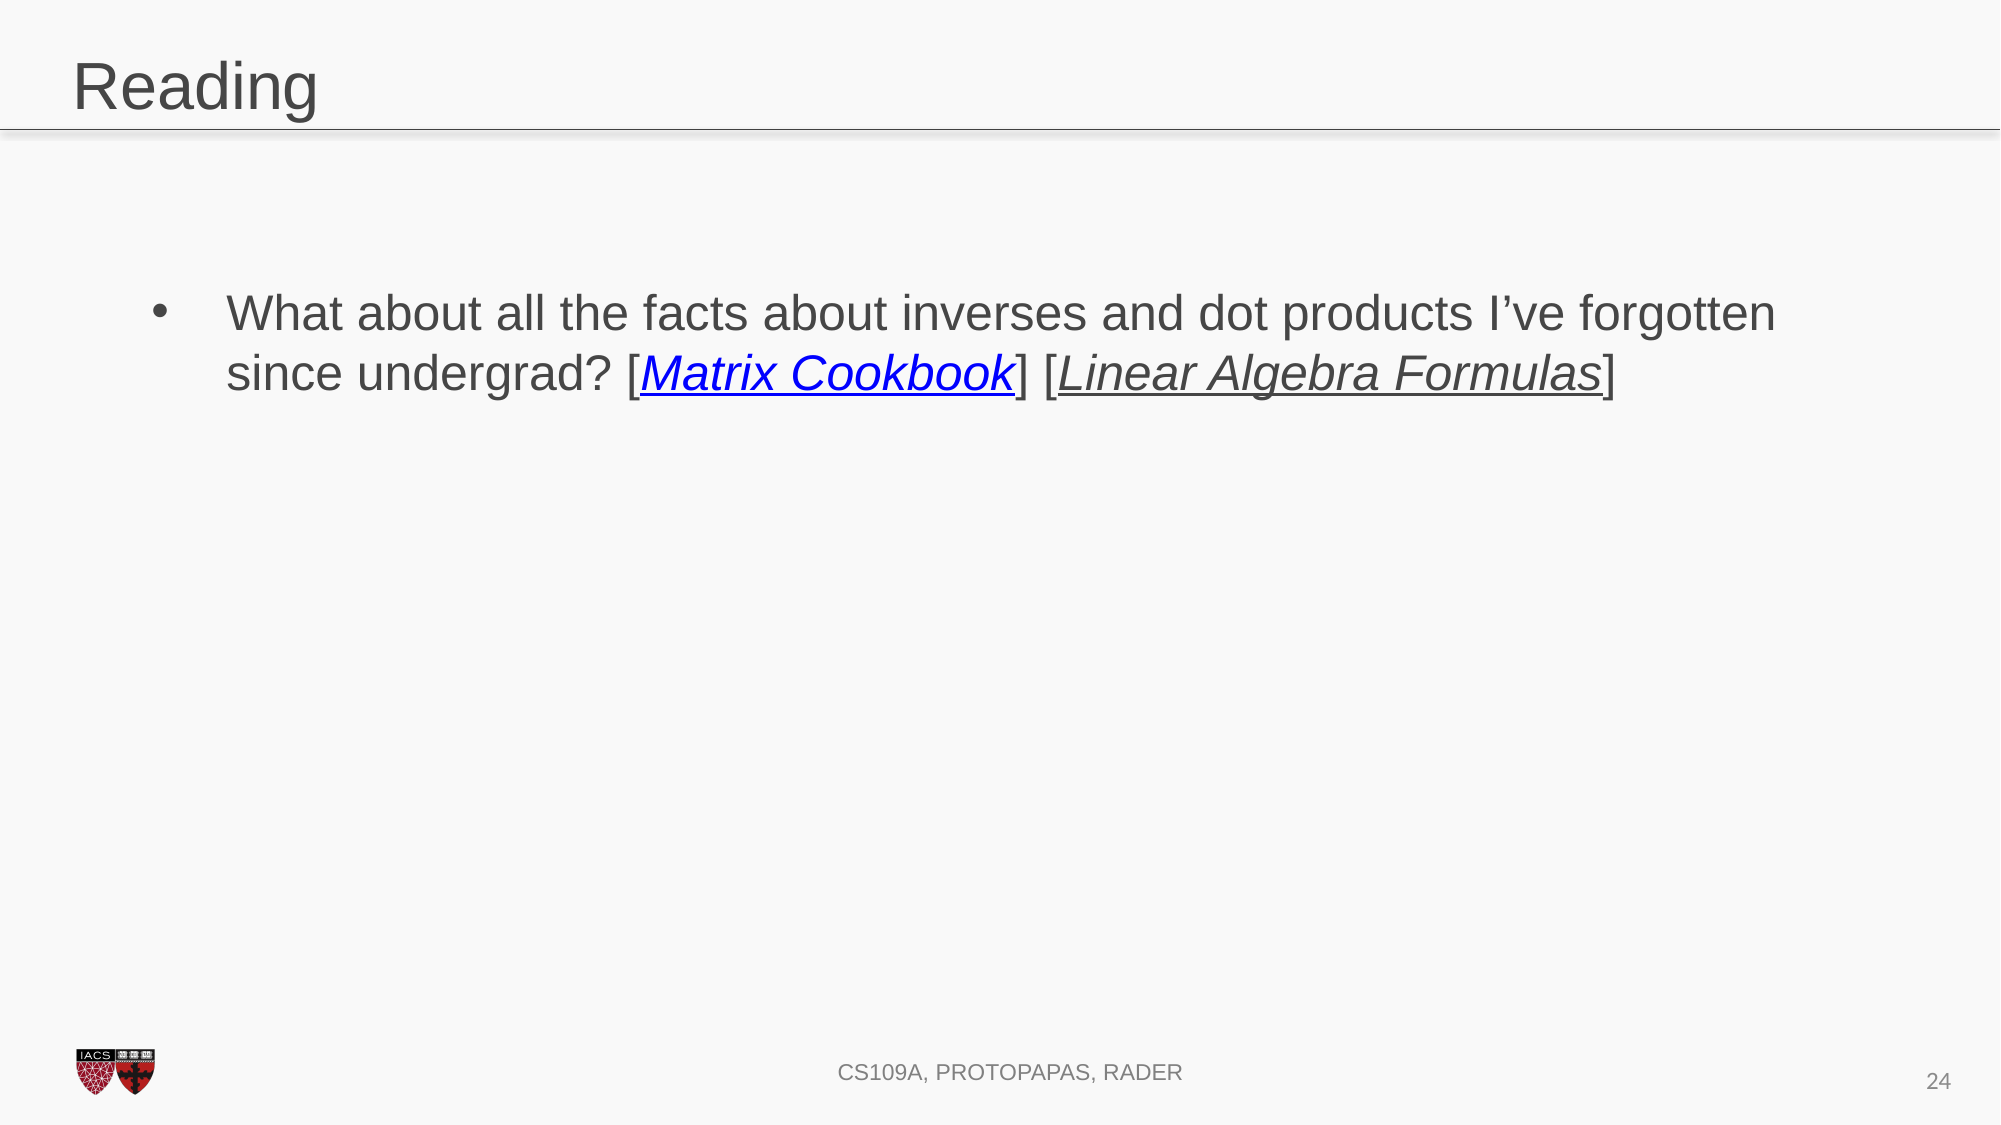

# Reading

What about all the facts about inverses and dot products I’ve forgotten since undergrad? [Matrix Cookbook] [Linear Algebra Formulas]
24